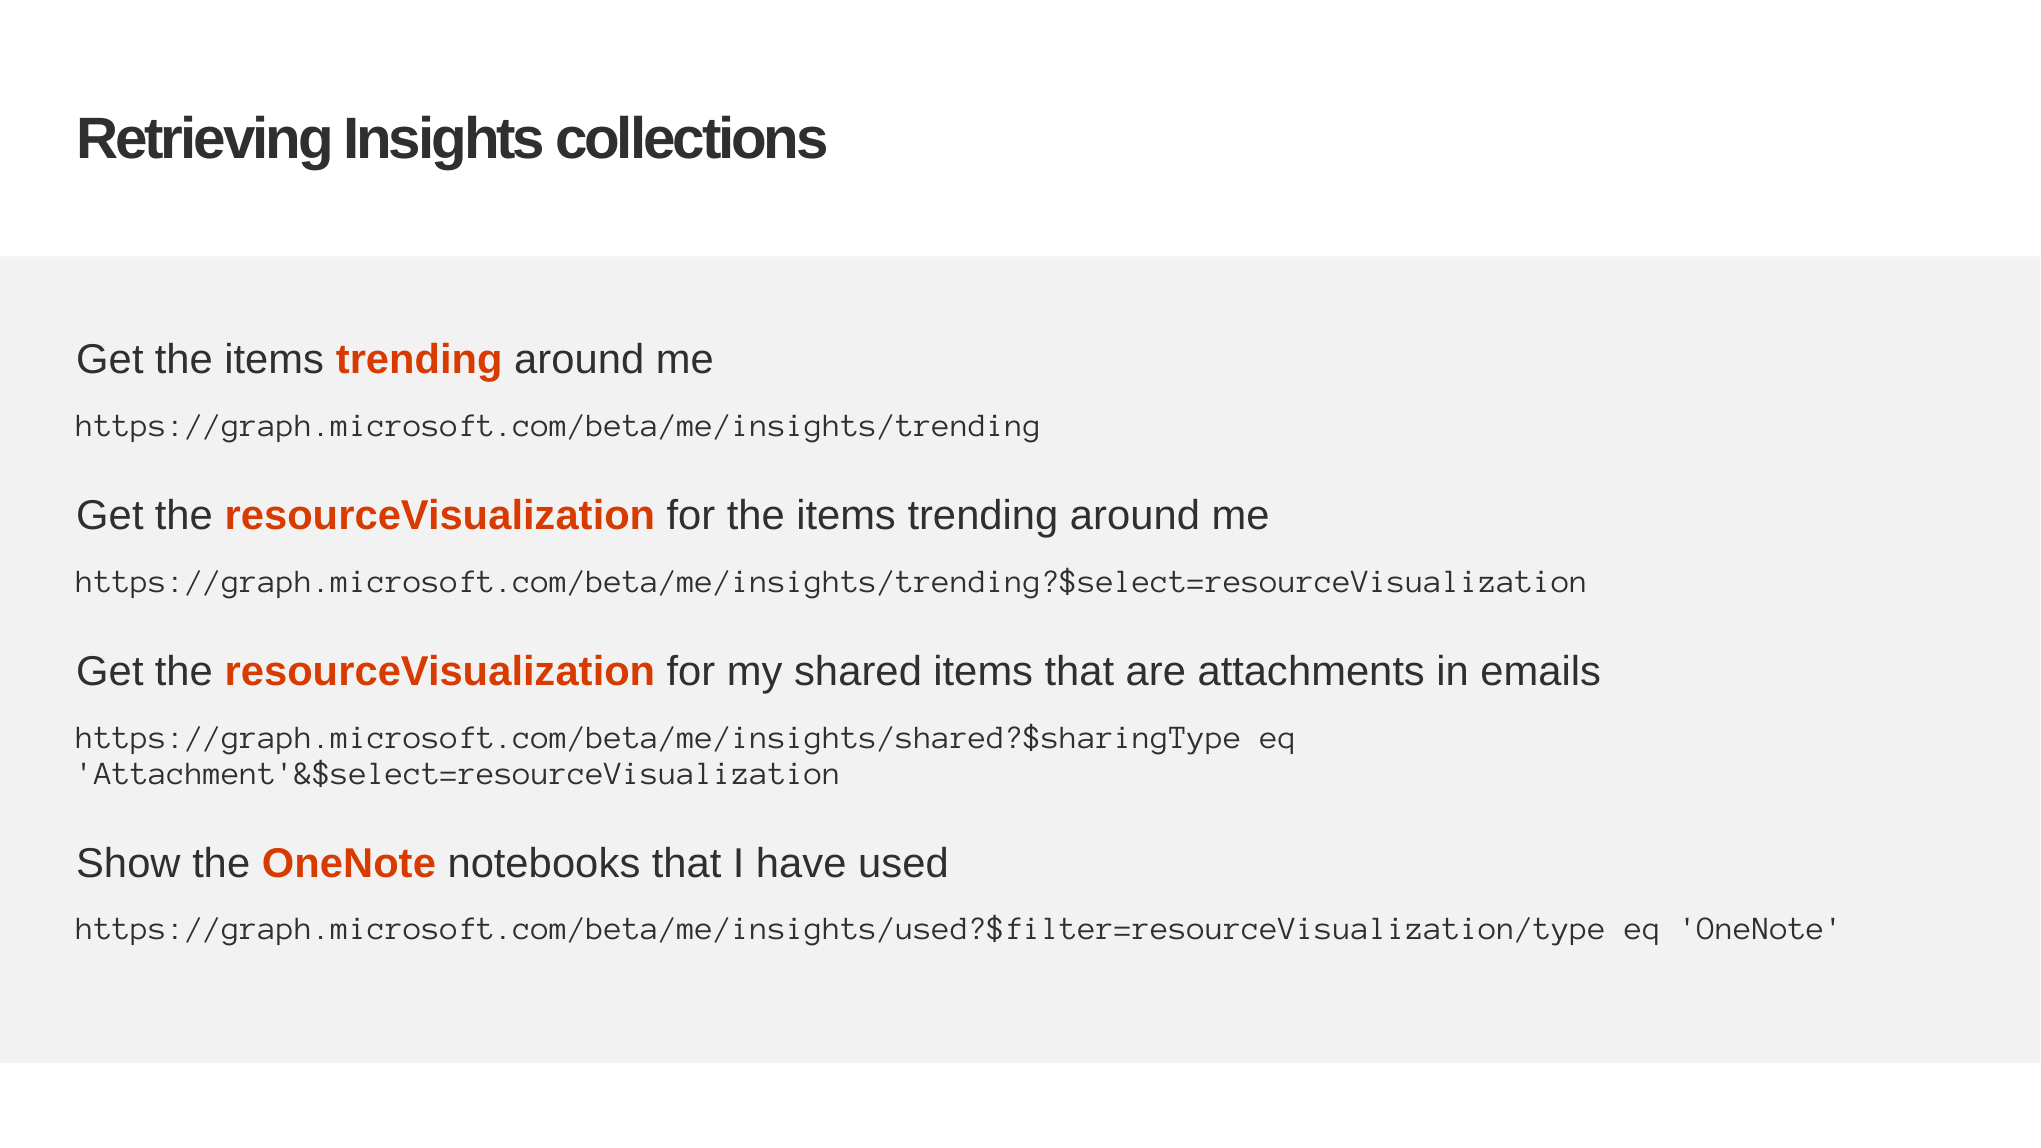

# Retrieving Insights collections

Get the items trending around me
https://graph.microsoft.com/beta/me/insights/trending
Get the resourceVisualization for the items trending around me
https://graph.microsoft.com/beta/me/insights/trending?$select=resourceVisualization
Get the resourceVisualization for my shared items that are attachments in emails
https://graph.microsoft.com/beta/me/insights/shared?$sharingType eq 'Attachment'&$select=resourceVisualization
Show the OneNote notebooks that I have used
https://graph.microsoft.com/beta/me/insights/used?$filter=resourceVisualization/type eq 'OneNote'